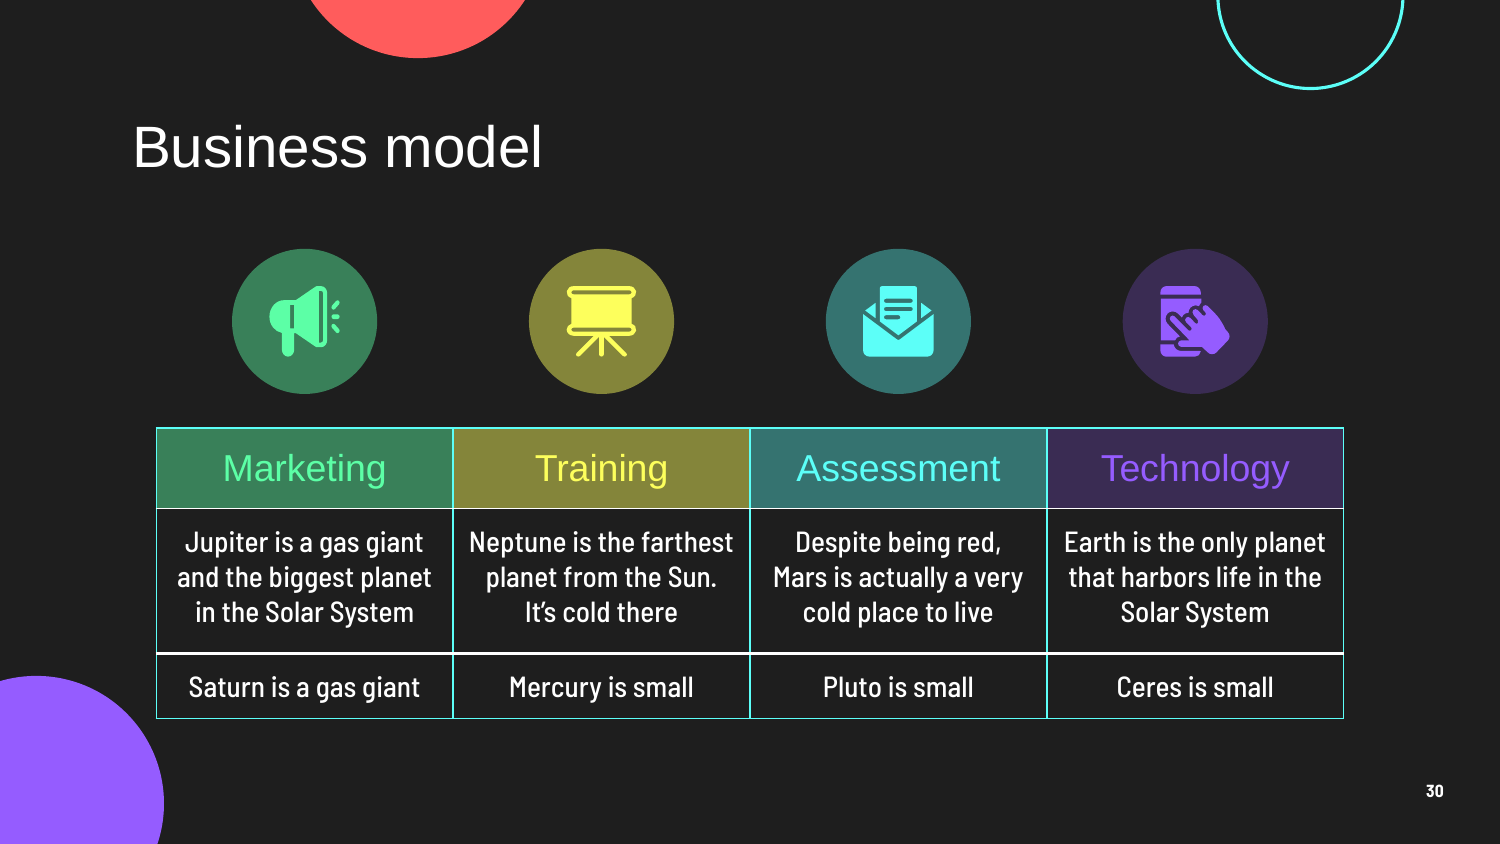

# Business model

| Marketing | Training | Assessment | Technology |
| --- | --- | --- | --- |
| Jupiter is a gas giant and the biggest planet in the Solar System | Neptune is the farthest planet from the Sun. It’s cold there | Despite being red, Mars is actually a very cold place to live | Earth is the only planet that harbors life in the Solar System |
| Saturn is a gas giant | Mercury is small | Pluto is small | Ceres is small |
30